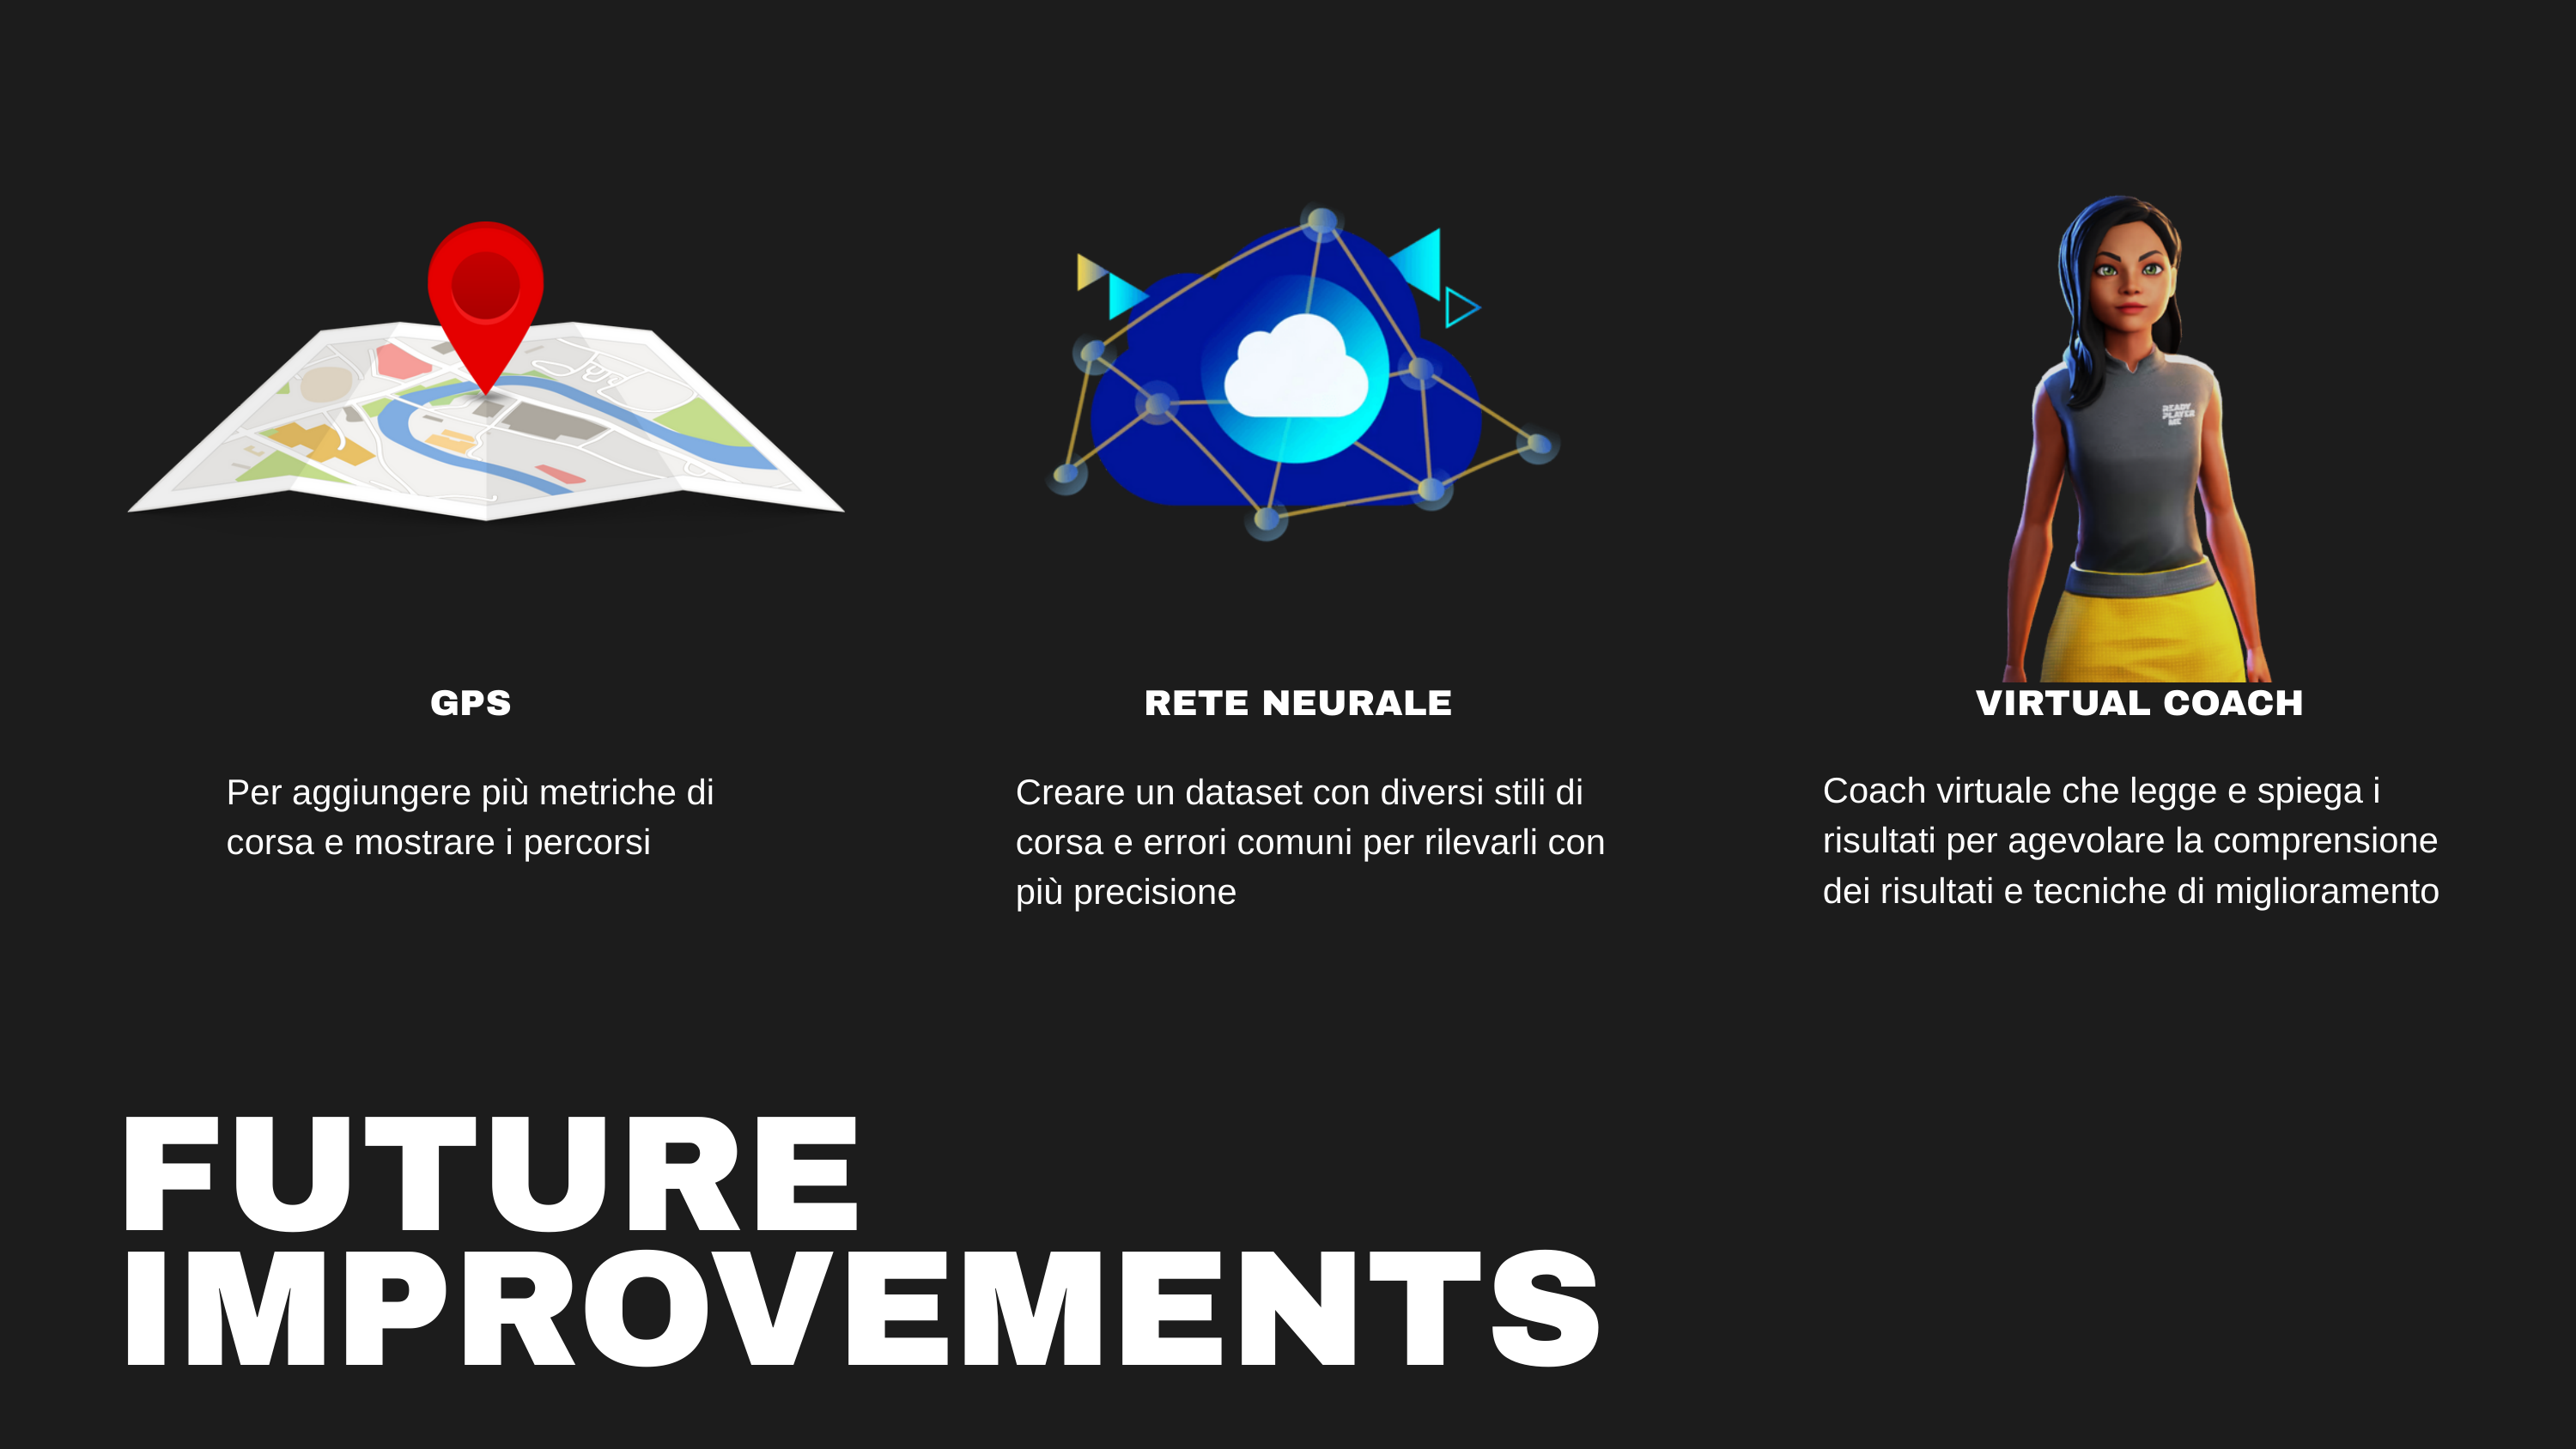

GPS
RETE NEURALE
VIRTUAL COACH
Coach virtuale che legge e spiega i risultati per agevolare la comprensione dei risultati e tecniche di miglioramento
Per aggiungere più metriche di corsa e mostrare i percorsi
Creare un dataset con diversi stili di corsa e errori comuni per rilevarli con più precisione
FUTURE IMPROVEMENTS